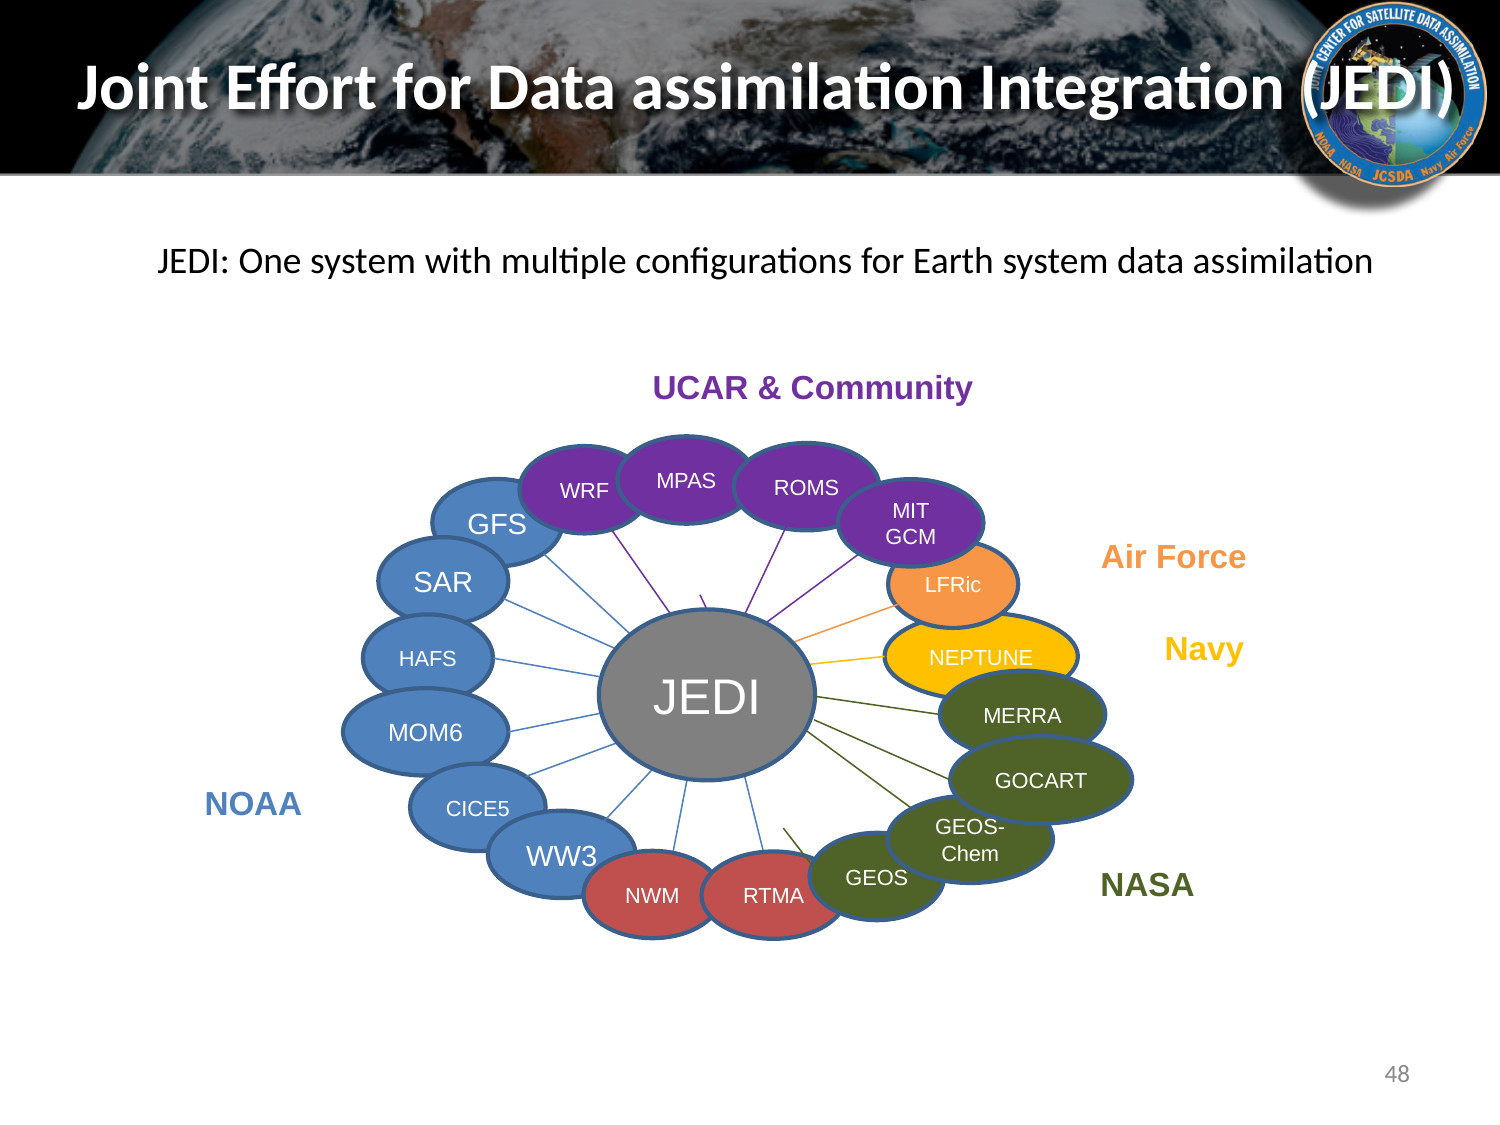

Joint Effort for Data assimilation Integration (JEDI)
Definitions
JEDI: One system with multiple configurations for Earth system data assimilation
UCAR & Community
MPAS
ROMS
WRF
MIT GCM
GFS
SAR
HAFS
MOM6
CICE5
WW3
Air Force
LFRic
JEDI
NEPTUNE
Navy
MERRA
GEOS-Chem
GEOS
NASA
GOCART
NOAA
NWM
RTMA
48